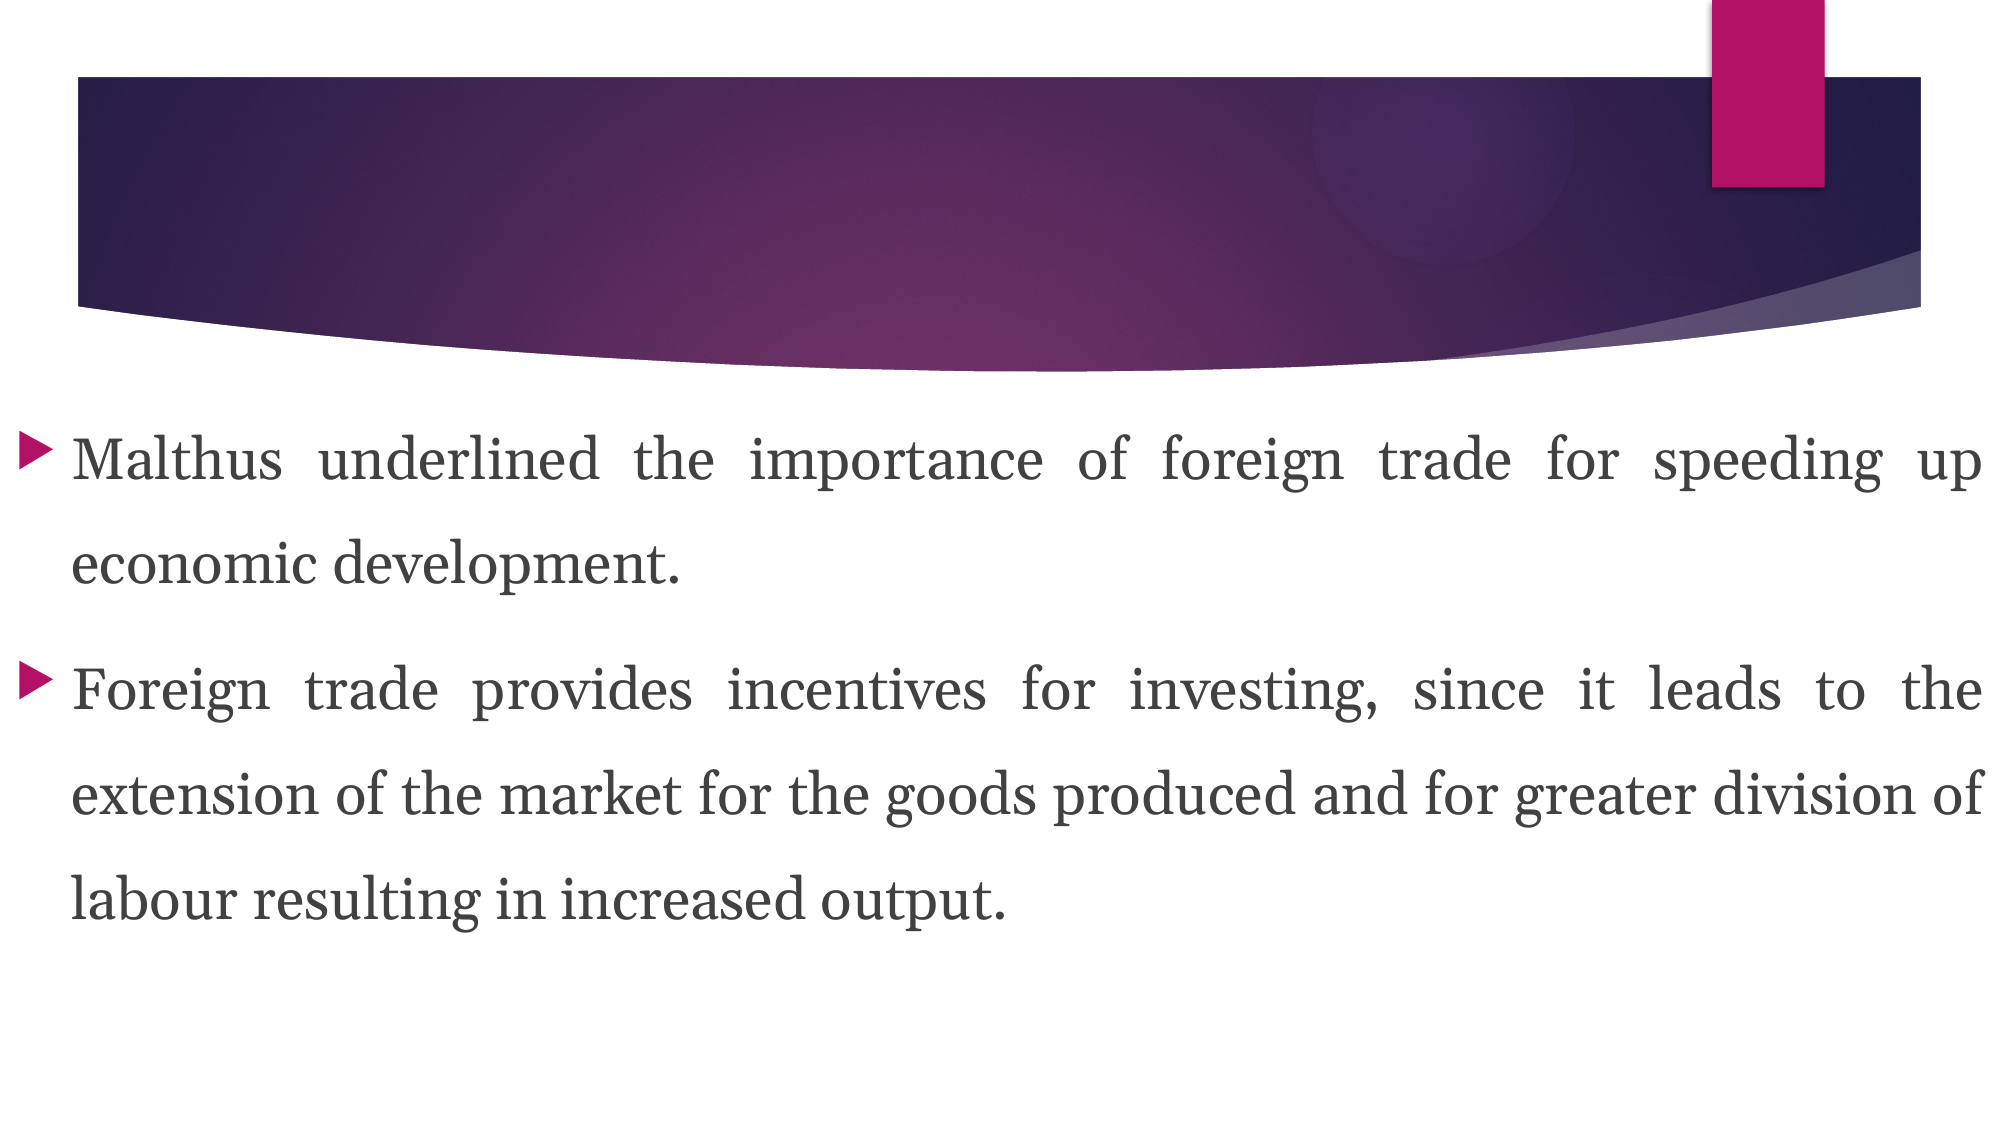

#
Malthus underlined the importance of foreign trade for speeding up economic development.
Foreign trade provides incentives for investing, since it leads to the extension of the market for the goods produced and for greater division of labour resulting in increased output.